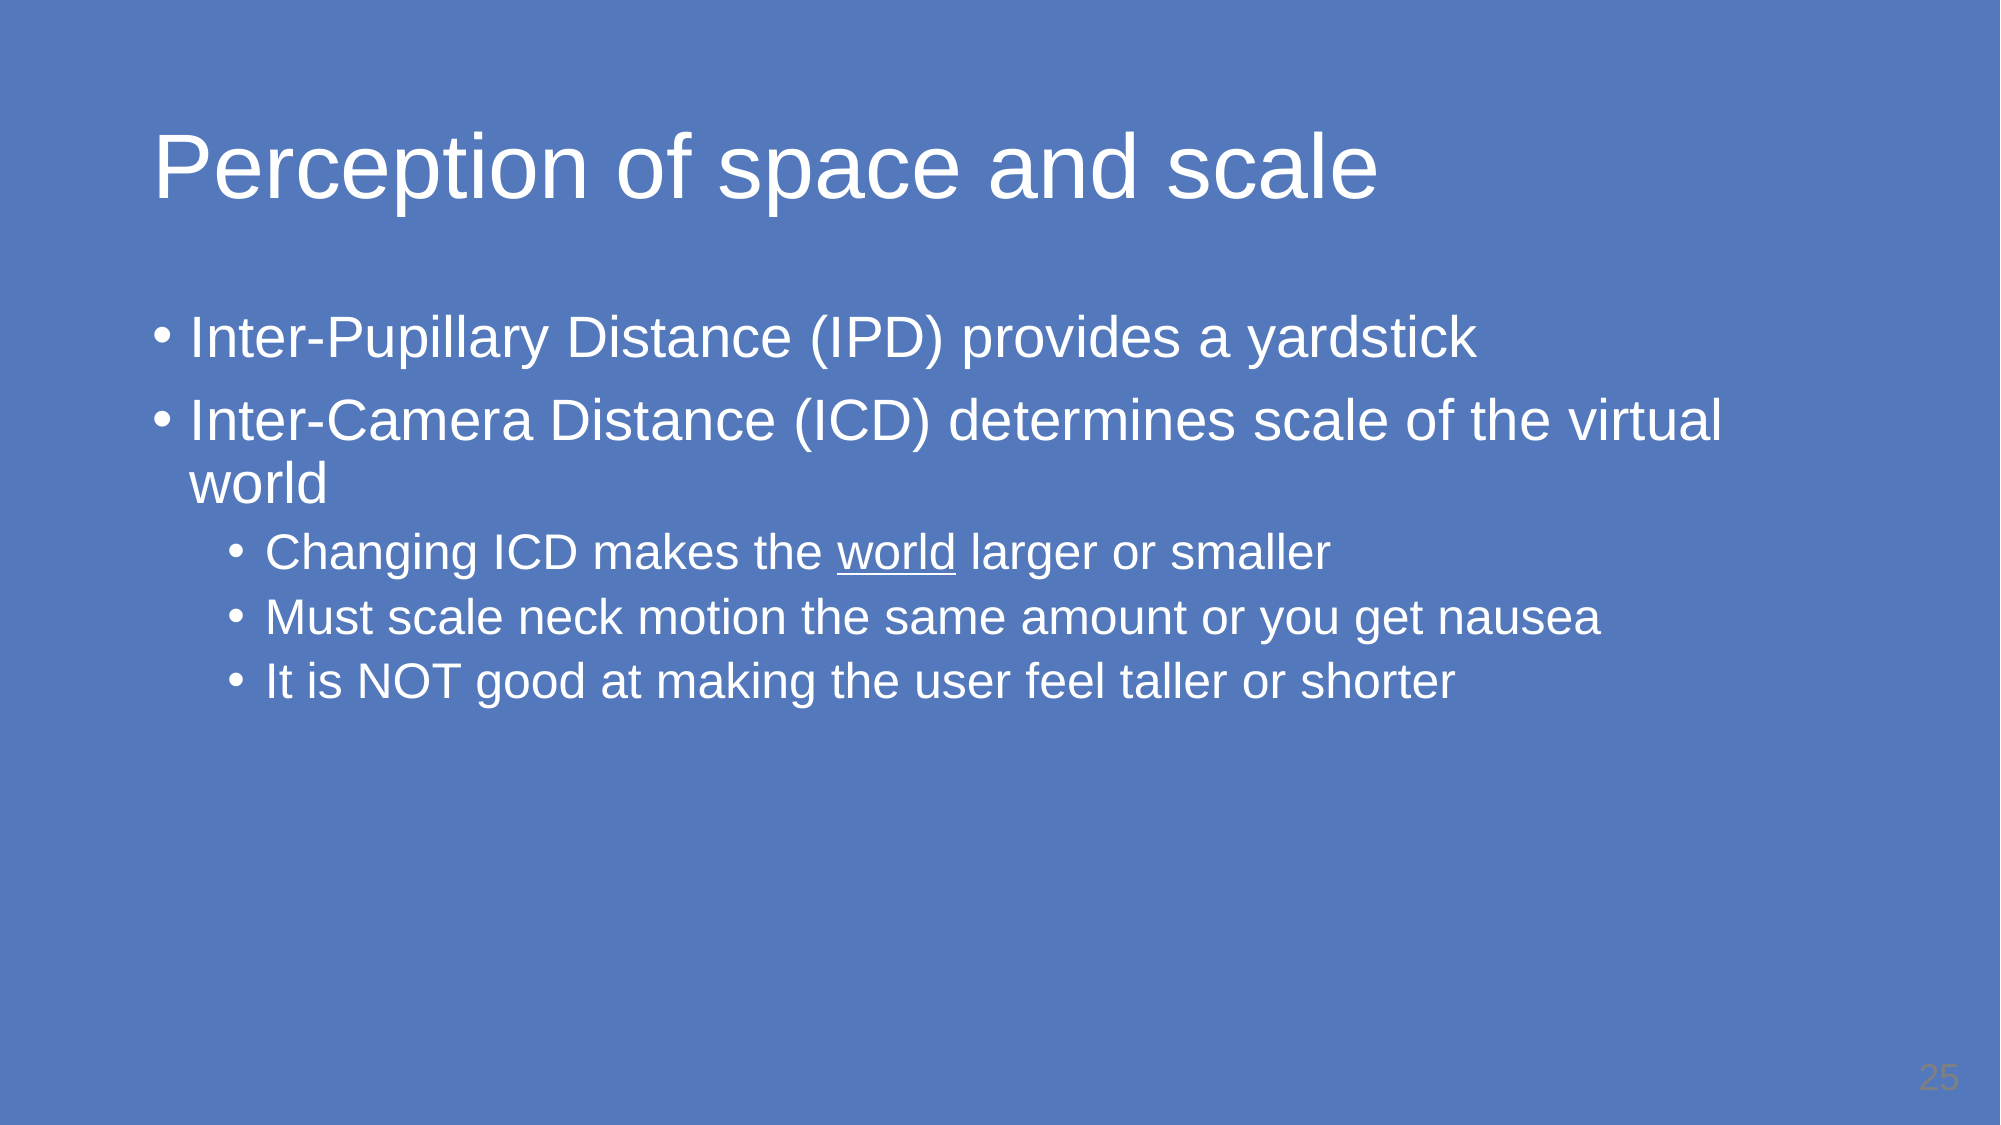

# Perception of space and scale
Inter-Pupillary Distance (IPD) provides a yardstick
Inter-Camera Distance (ICD) determines scale of the virtual world
Changing ICD makes the world larger or smaller
Must scale neck motion the same amount or you get nausea
It is NOT good at making the user feel taller or shorter

25